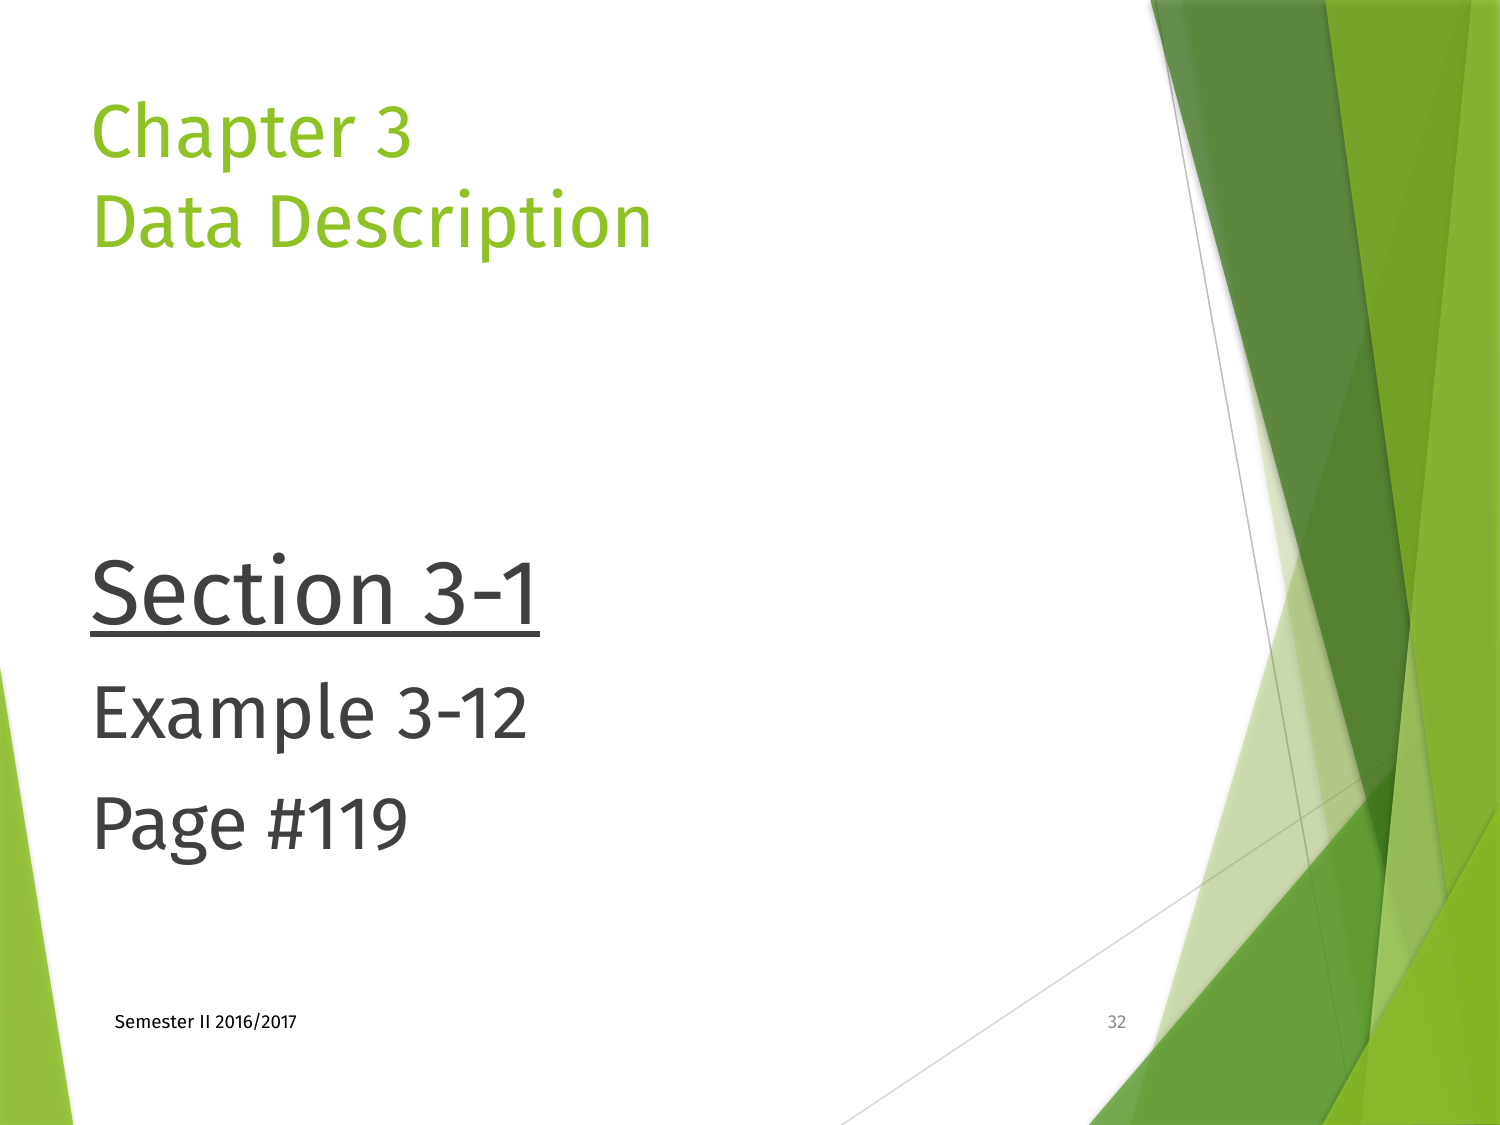

# Chapter 3 Data Description
Section 3-1
Example 3-12
Page #119
Semester II 2016/2017
32